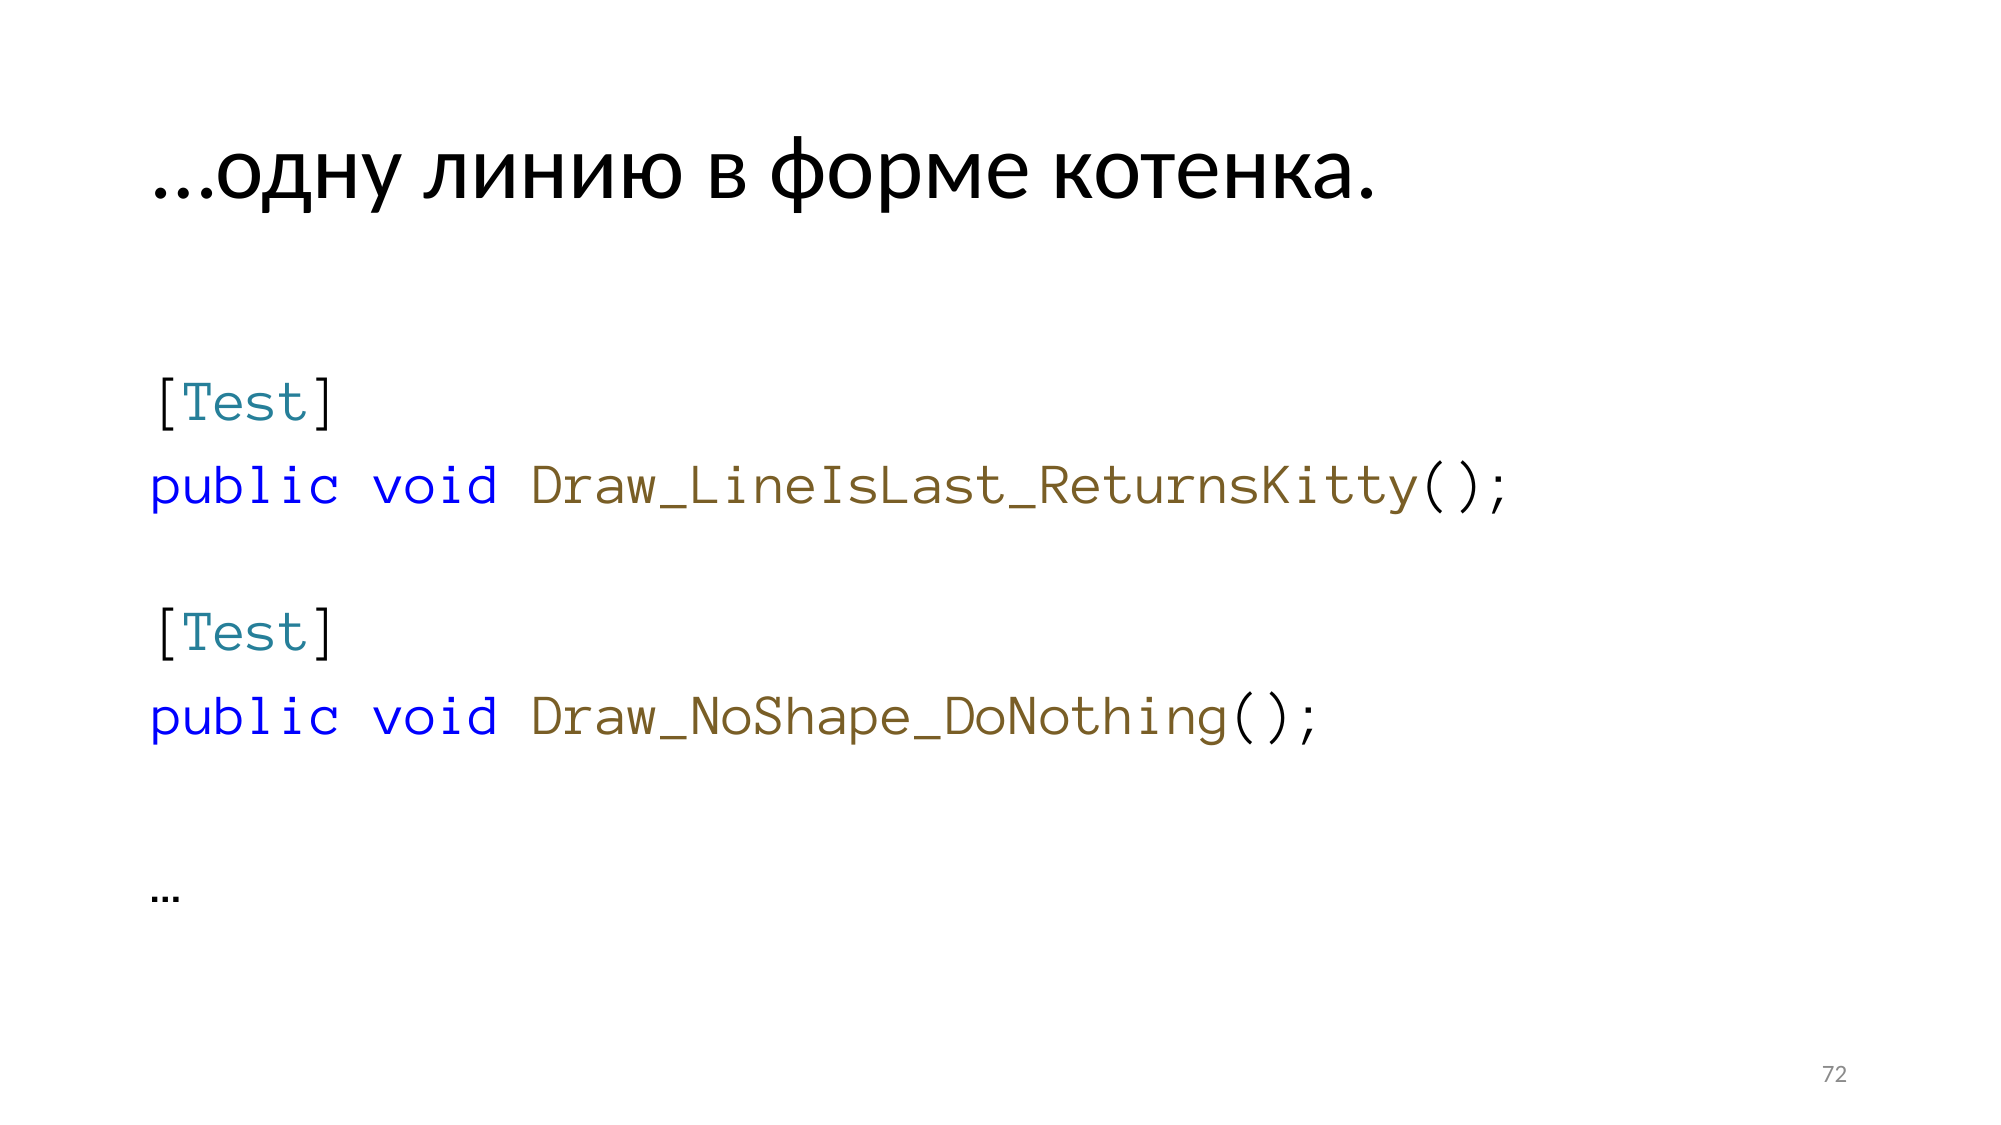

# …одну линию в форме котенка.
[Test]
public void Draw_LineIsLast_ReturnsKitty();
[Test]
public void Draw_NoShape_DoNothing();

…

72